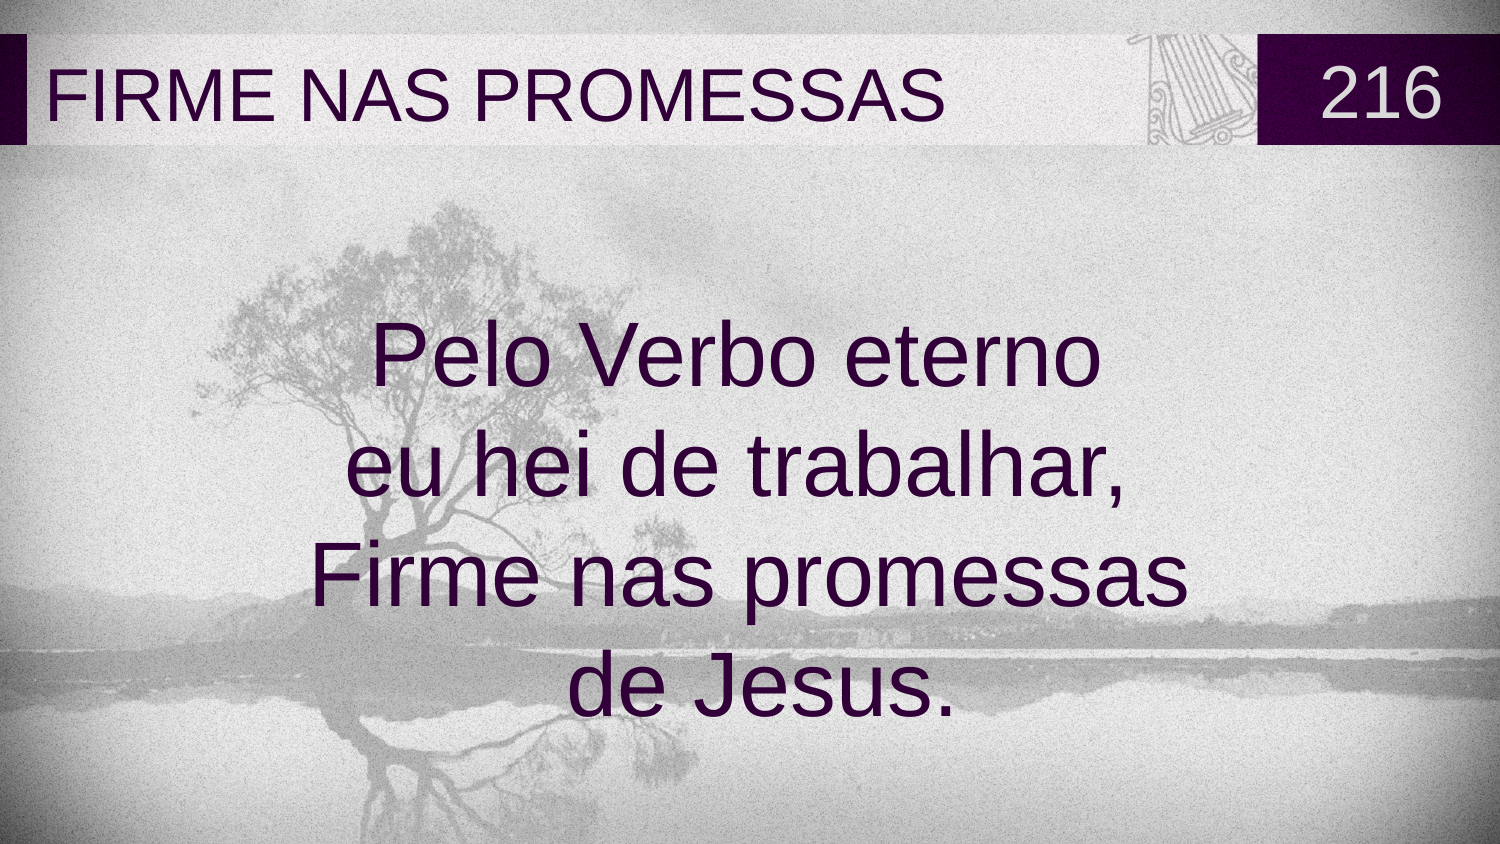

# FIRME NAS PROMESSAS
216
Pelo Verbo eterno
eu hei de trabalhar,
Firme nas promessas
 de Jesus.